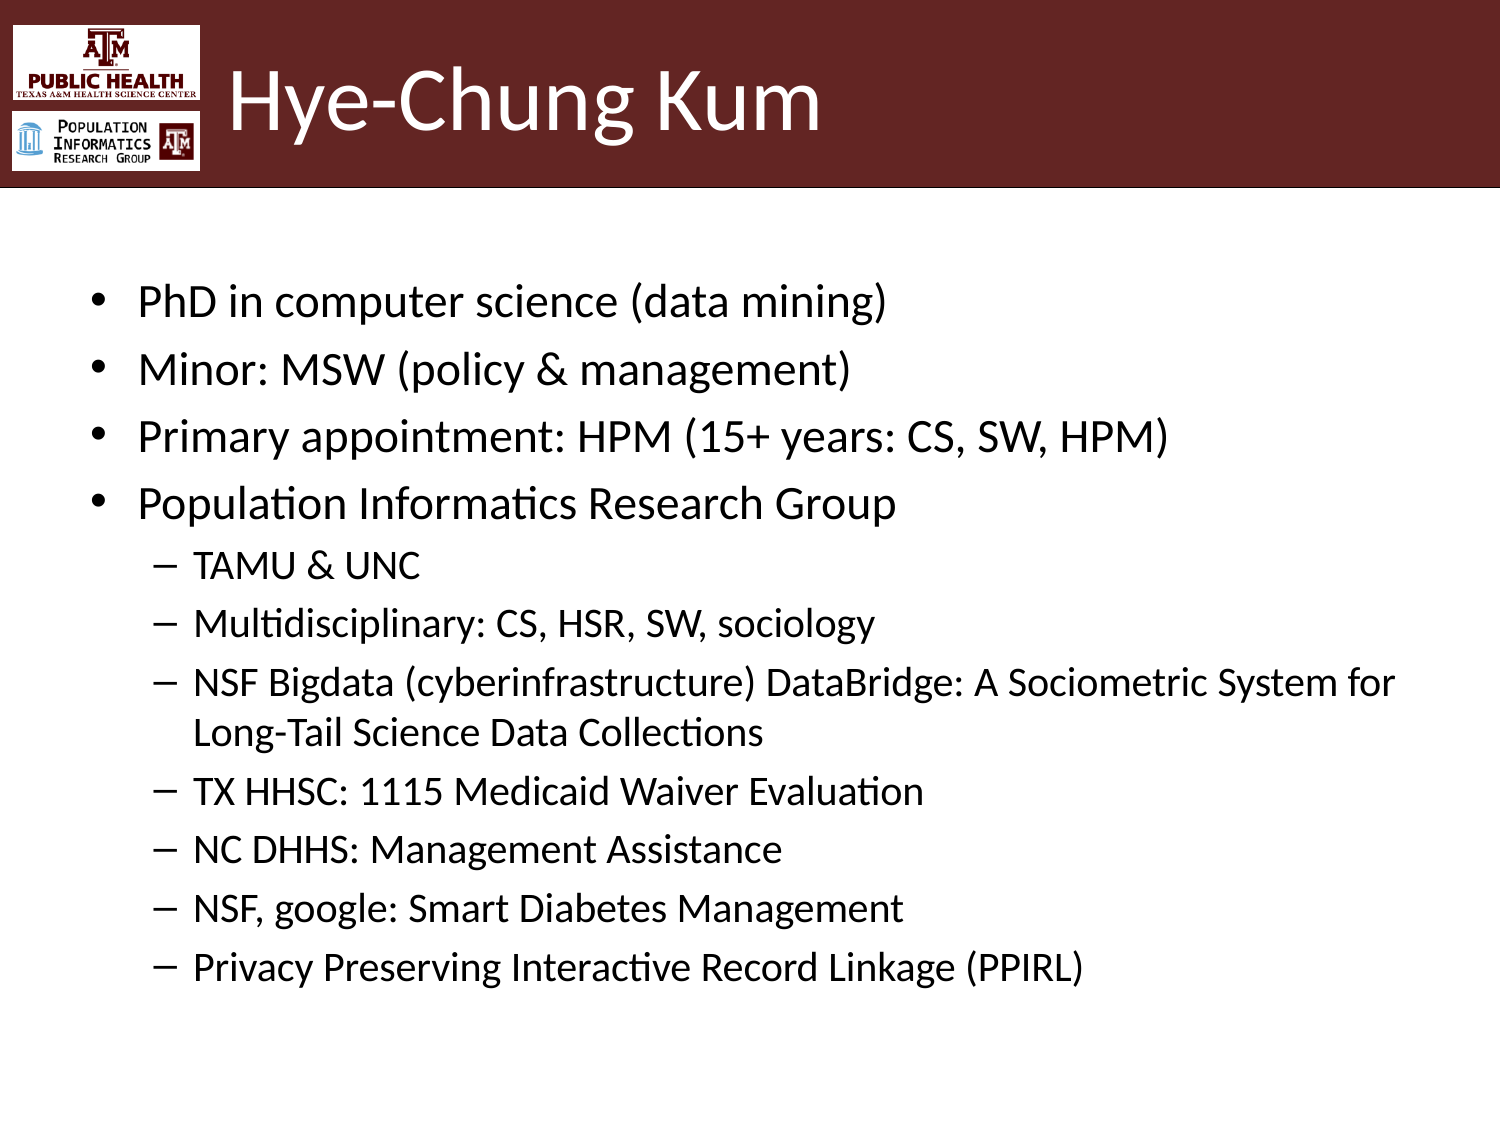

# Hye-Chung Kum
PhD in computer science (data mining)
Minor: MSW (policy & management)
Primary appointment: HPM (15+ years: CS, SW, HPM)
Population Informatics Research Group
TAMU & UNC
Multidisciplinary: CS, HSR, SW, sociology
NSF Bigdata (cyberinfrastructure) DataBridge: A Sociometric System for Long-Tail Science Data Collections
TX HHSC: 1115 Medicaid Waiver Evaluation
NC DHHS: Management Assistance
NSF, google: Smart Diabetes Management
Privacy Preserving Interactive Record Linkage (PPIRL)